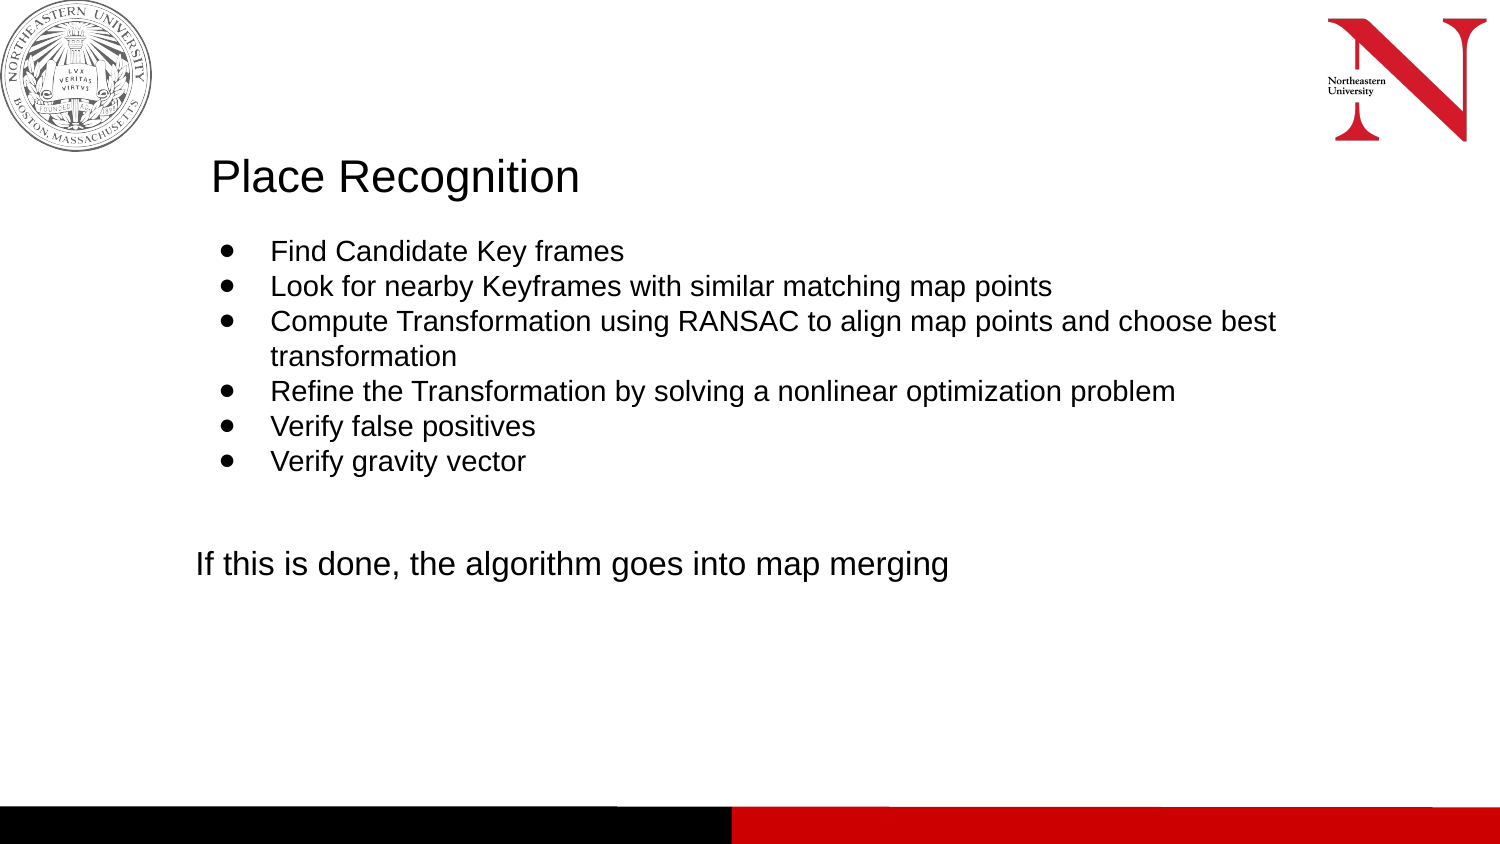

# Place Recognition
Find Candidate Key frames
Look for nearby Keyframes with similar matching map points
Compute Transformation using RANSAC to align map points and choose best transformation
Refine the Transformation by solving a nonlinear optimization problem
Verify false positives
Verify gravity vector

If this is done, the algorithm goes into map merging